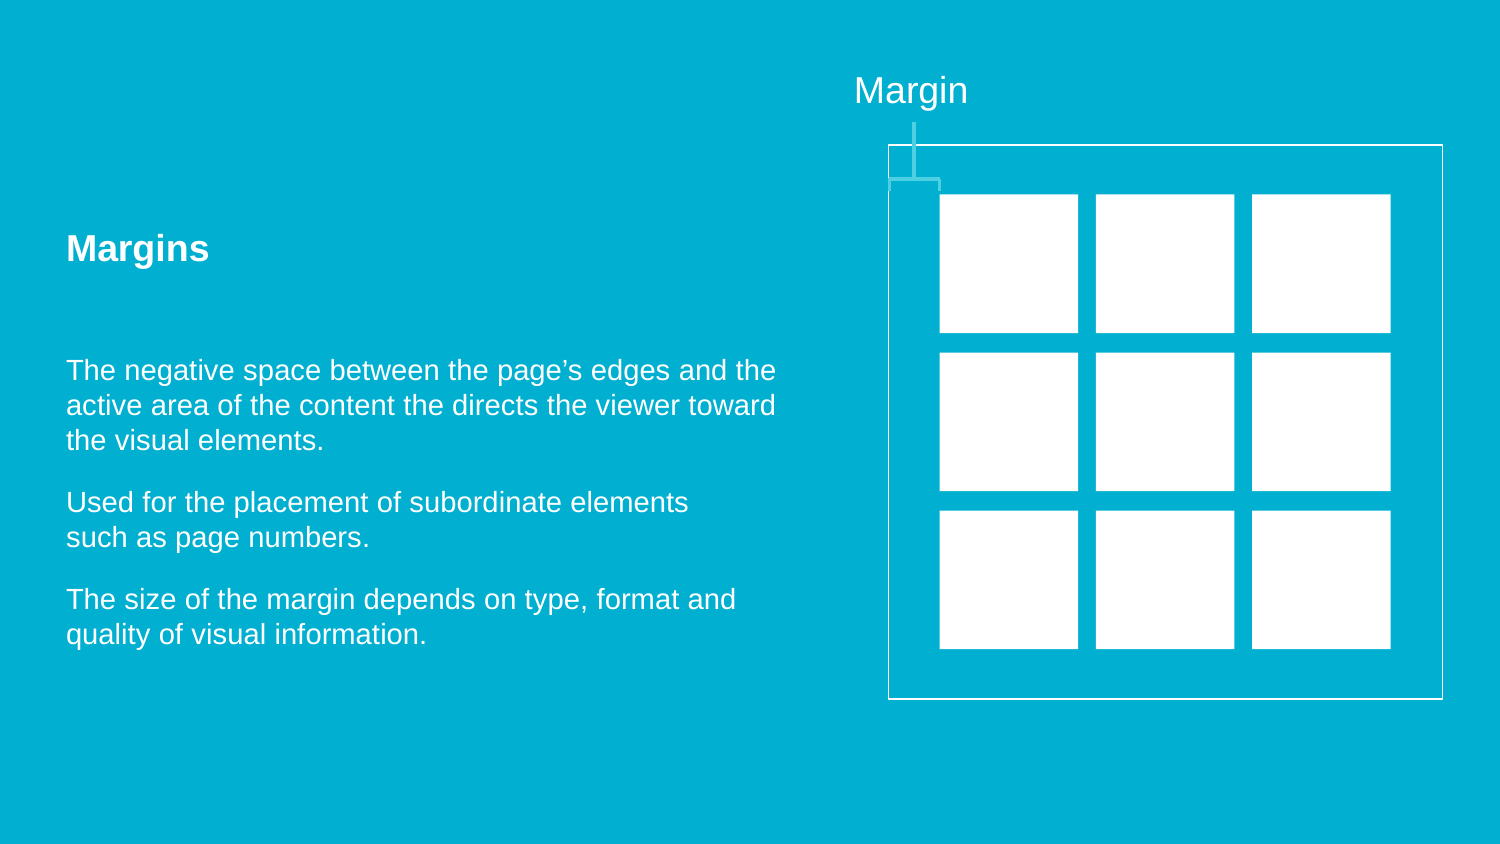

Margin

Margins
The negative space between the page’s edges and the active area of the content the directs the viewer toward the visual elements.
Used for the placement of subordinate elements
such as page numbers.
The size of the margin depends on type, format and quality of visual information.